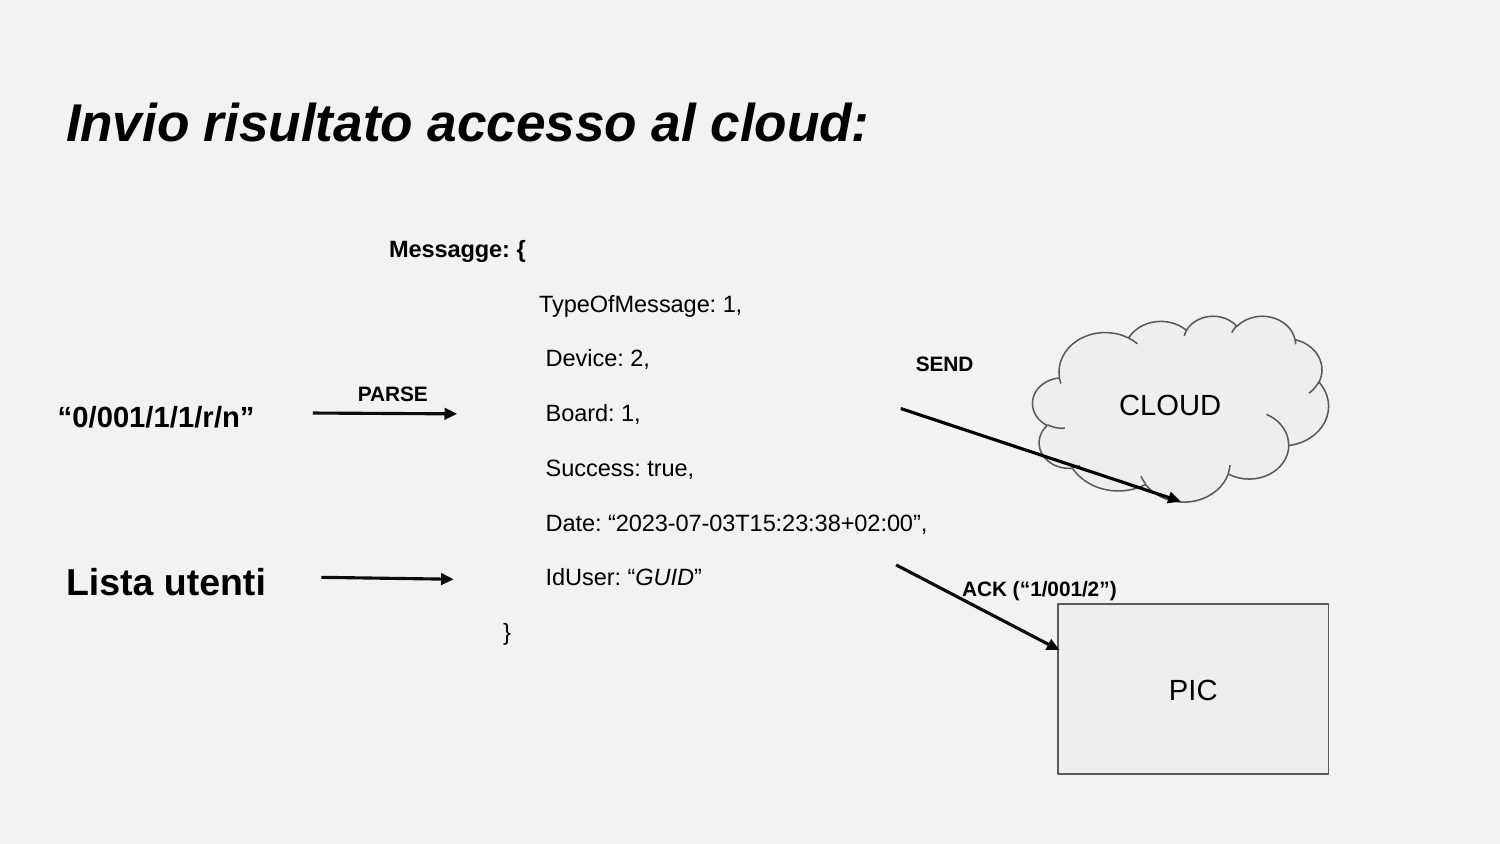

# Invio risultato accesso al cloud:
Messagge: {
TypeOfMessage: 1,
 Device: 2,
 Board: 1,
 Success: true,
 Date: “2023-07-03T15:23:38+02:00”,
 IdUser: “GUID”
      }

SEND
CLOUD
PARSE
“0/001/1/1/r/n”
Lista utenti
ACK (“1/001/2”)
PIC